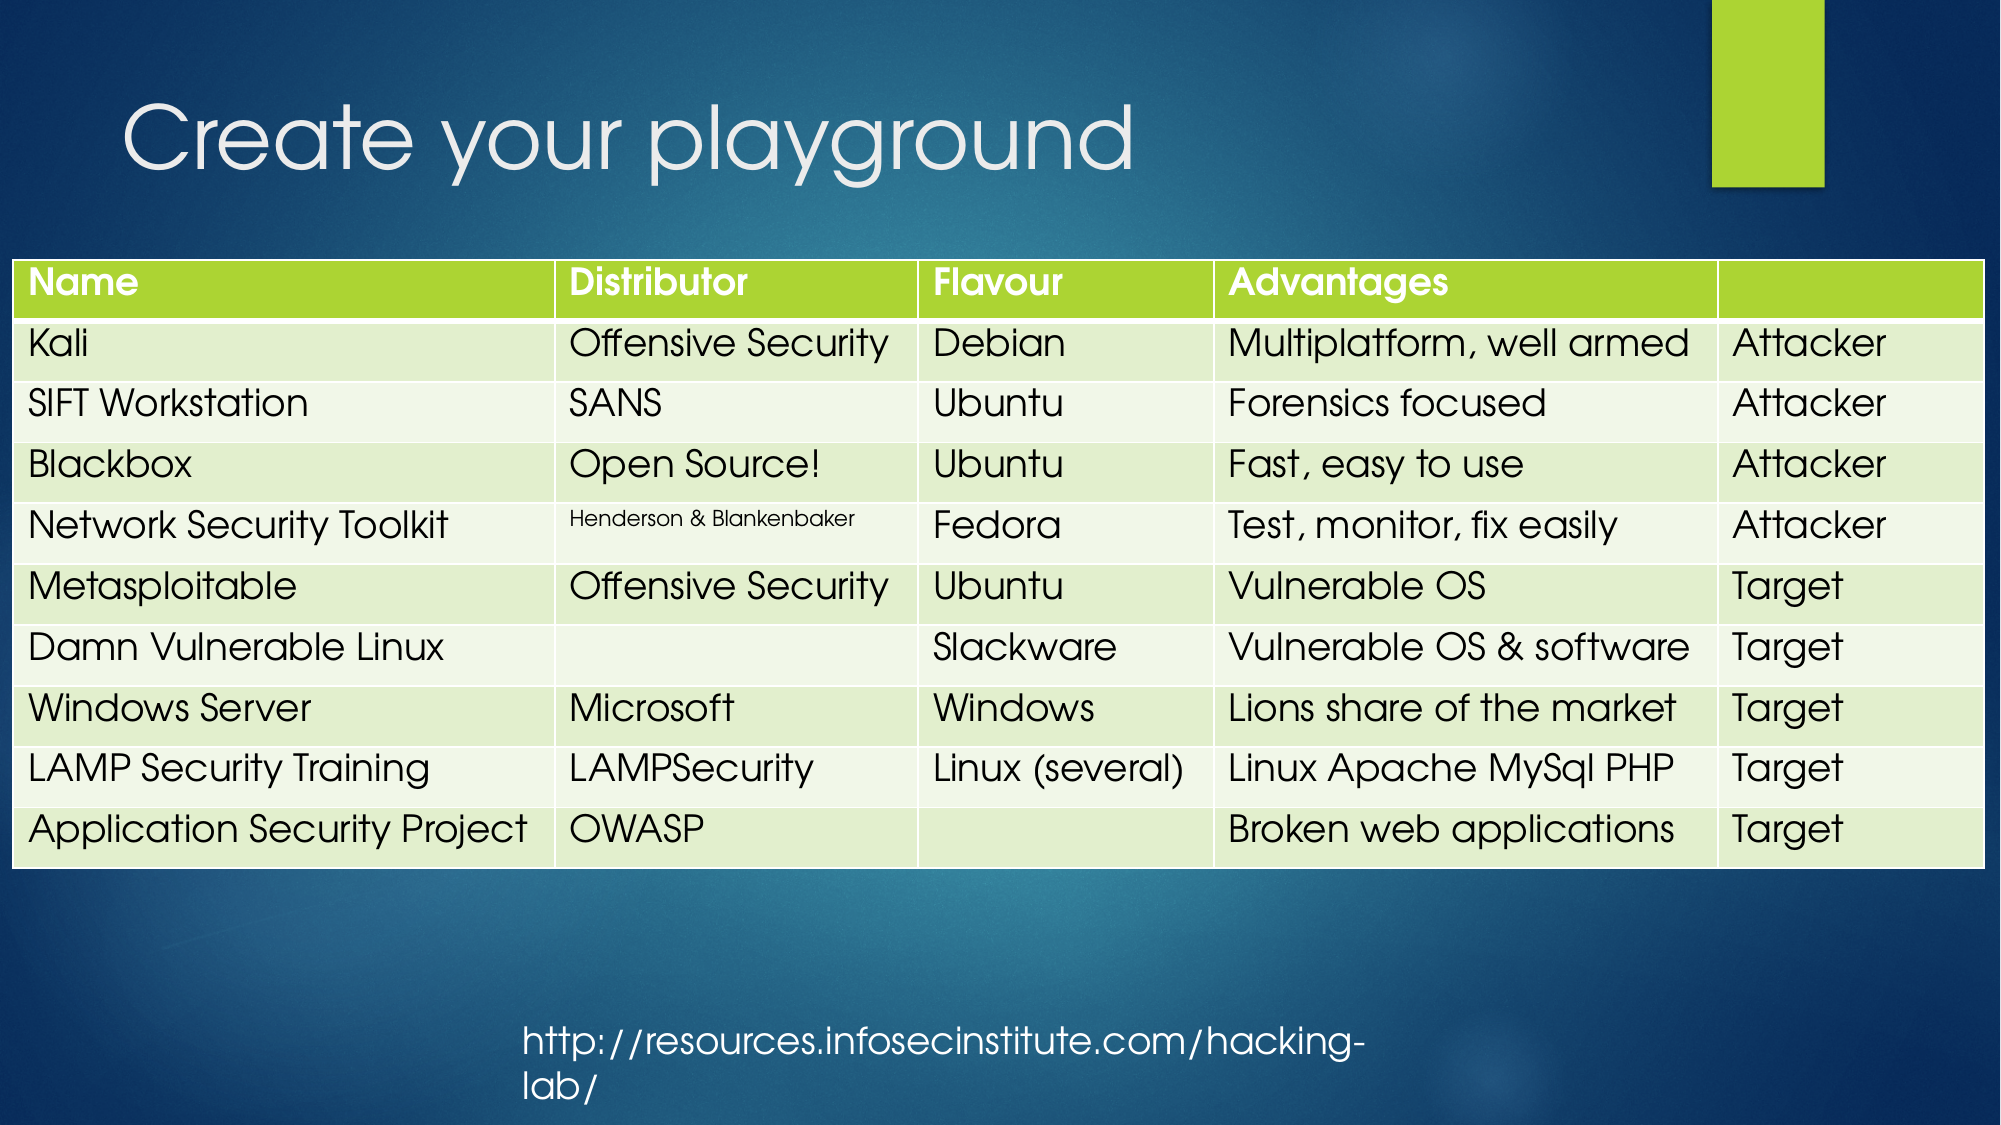

# Create your playground
| Name | Distributor | Flavour | Advantages |  |
| --- | --- | --- | --- | --- |
| Kali | Offensive Security | Debian | Multiplatform, well armed | Attacker |
| SIFT Workstation | SANS | Ubuntu | Forensics focused | Attacker |
| Blackbox | Open Source! | Ubuntu | Fast, easy to use | Attacker |
| Network Security Toolkit | Henderson & Blankenbaker | Fedora | Test, monitor, fix easily | Attacker |
| Metasploitable | Offensive Security | Ubuntu | Vulnerable OS | Target |
| Damn Vulnerable Linux |  | Slackware | Vulnerable OS & software | Target |
| Windows Server | Microsoft | Windows | Lions share of the market | Target |
| LAMP Security Training | LAMPSecurity | Linux (several) | Linux Apache MySql PHP | Target |
| Application Security Project | OWASP |  | Broken web applications | Target |
http://resources.infosecinstitute.com/hacking-lab/